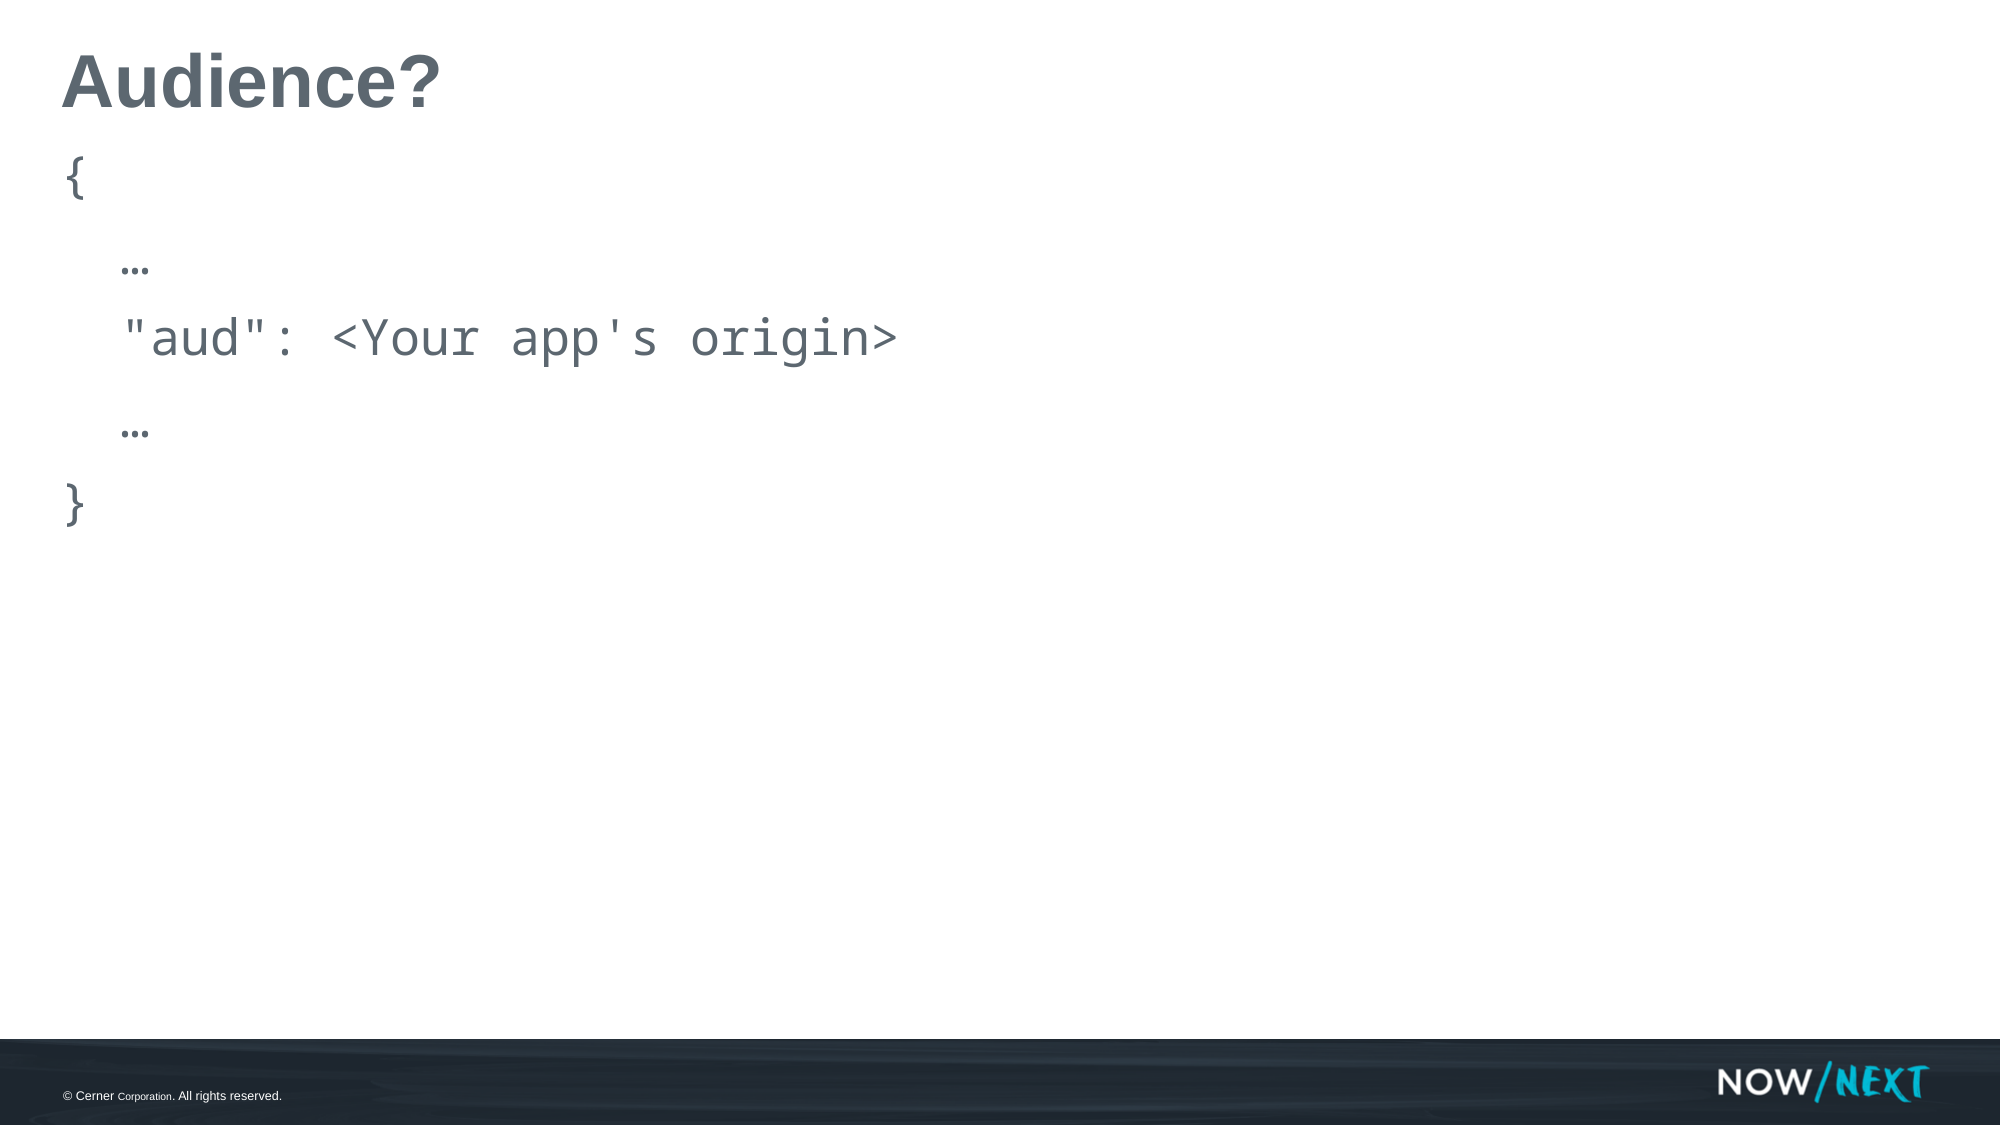

# Audience?
{
  …
  "aud": <Your app's origin>
  …
}